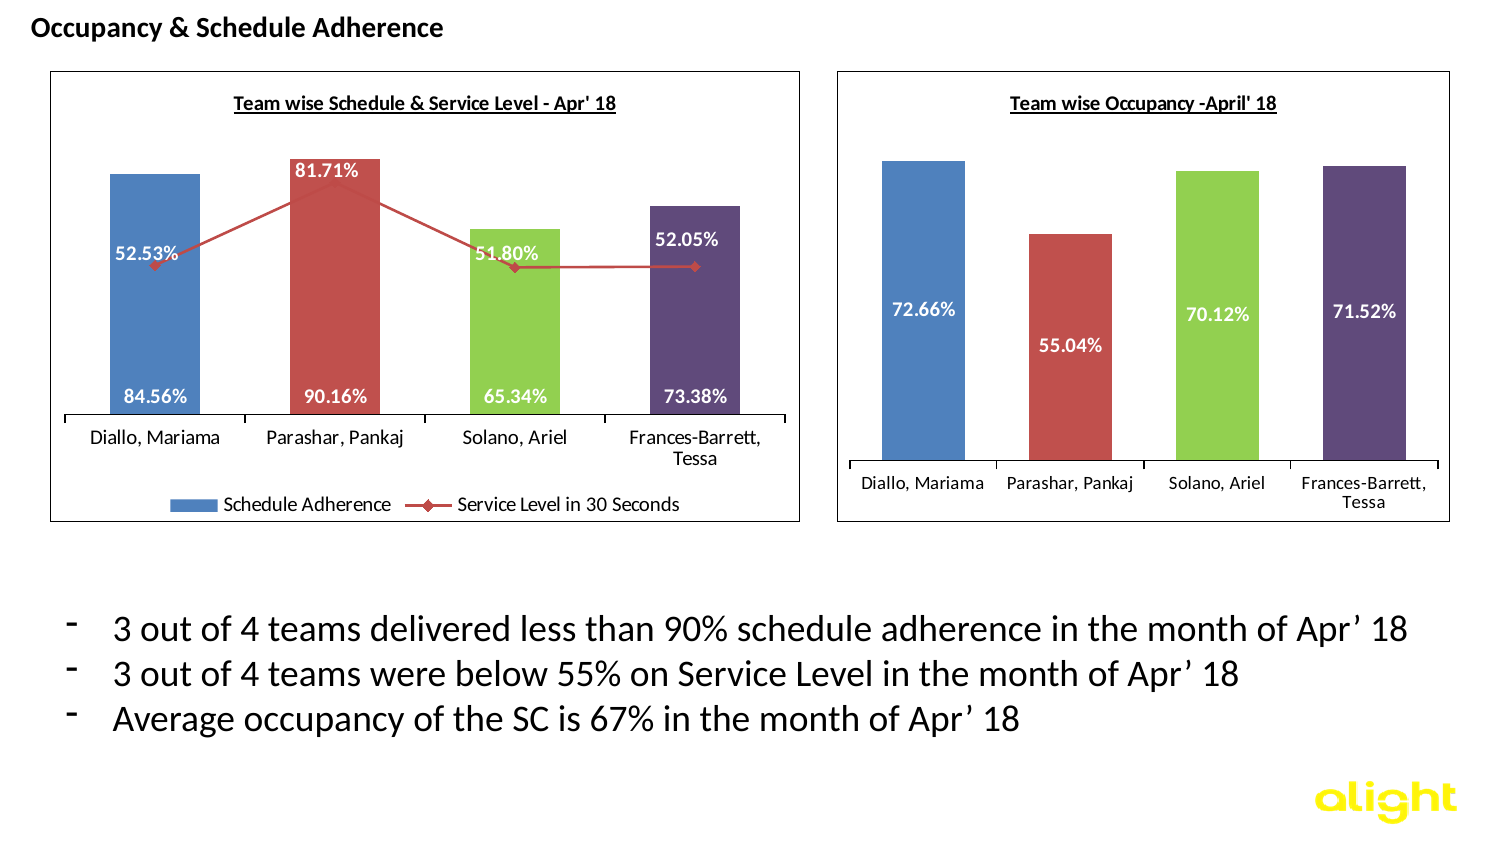

Occupancy & Schedule Adherence

### Chart: Team wise Schedule & Service Level - Apr' 18

| Category | Schedule Adherence | Service Level in 30 Seconds |
|---|---|---|
| Diallo, Mariama | 0.84563442211 | 0.525273579989 |
| Parashar, Pankaj | 0.901631291691 | 0.817137293086 |
| Solano, Ariel | 0.653447138906 | 0.518032786885 |
| Frances-Barrett, Tessa | 0.733838752398 | 0.5204614117 |

### Chart: Team wise Occupancy -April' 18

| Category | Occupancy |
|---|---|
| Diallo, Mariama | 0.726586868638 |
| Parashar, Pankaj | 0.550373958488 |
| Solano, Ariel | 0.701239441984 |
| Frances-Barrett, Tessa | 0.715211731375 |
3 out of 4 teams delivered less than 90% schedule adherence in the month of Apr’ 18
3 out of 4 teams were below 55% on Service Level in the month of Apr’ 18
Average occupancy of the SC is 67% in the month of Apr’ 18